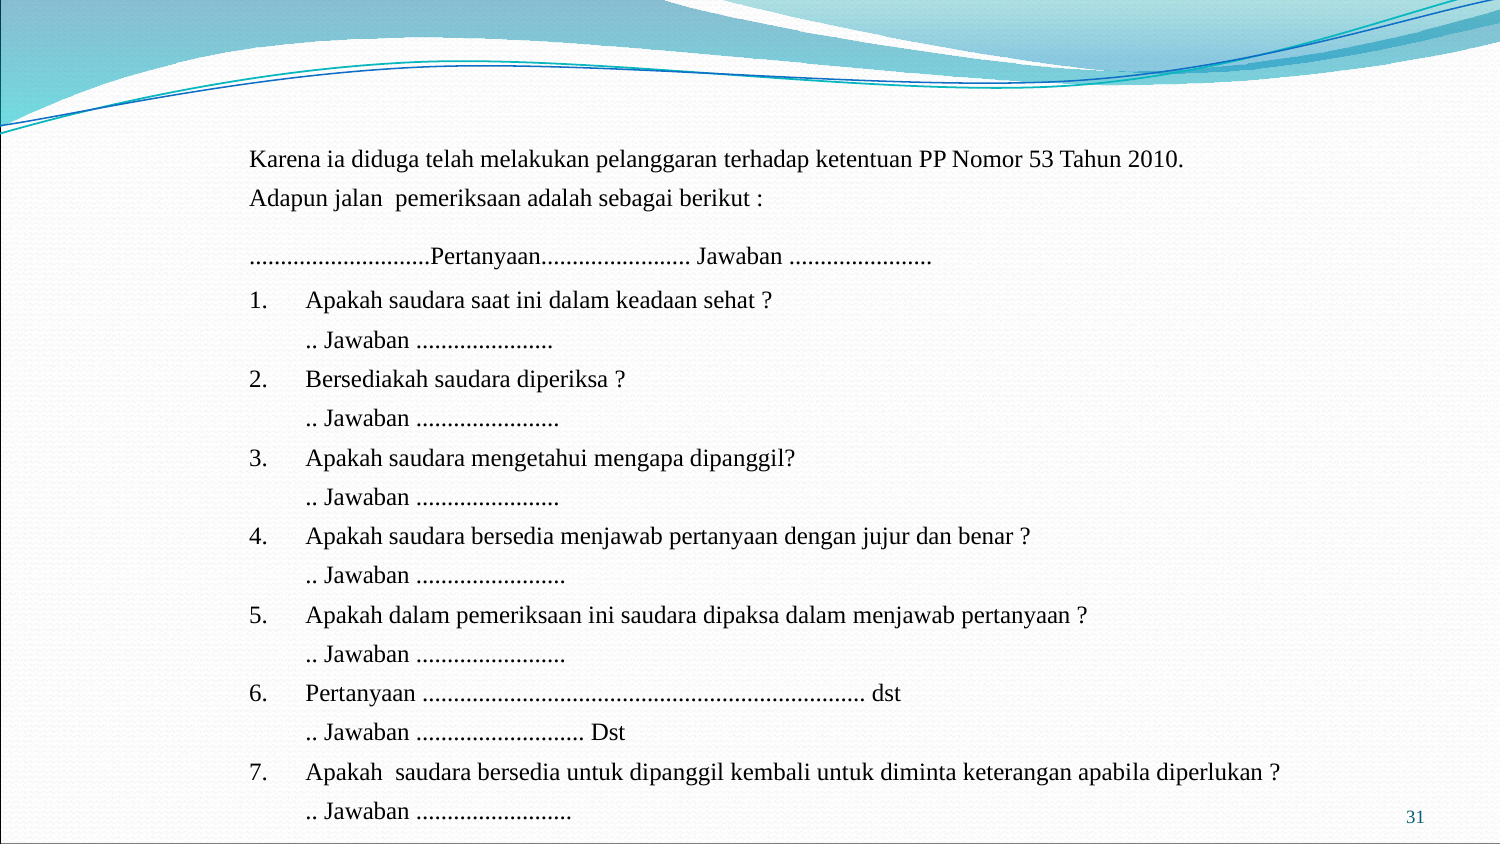

Karena ia diduga telah melakukan pelanggaran terhadap ketentuan PP Nomor 53 Tahun 2010.
Adapun jalan  pemeriksaan adalah sebagai berikut :
.............................Pertanyaan........................ Jawaban .......................
Apakah saudara saat ini dalam keadaan sehat ?
	.. Jawaban ......................
Bersediakah saudara diperiksa ?
	.. Jawaban .......................
Apakah saudara mengetahui mengapa dipanggil?
	.. Jawaban .......................
Apakah saudara bersedia menjawab pertanyaan dengan jujur dan benar ?
	.. Jawaban ........................
Apakah dalam pemeriksaan ini saudara dipaksa dalam menjawab pertanyaan ?
	.. Jawaban ........................
Pertanyaan ....................................................................... dst
	.. Jawaban ........................... Dst
Apakah  saudara bersedia untuk dipanggil kembali untuk diminta keterangan apabila diperlukan ?
	.. Jawaban .........................

31